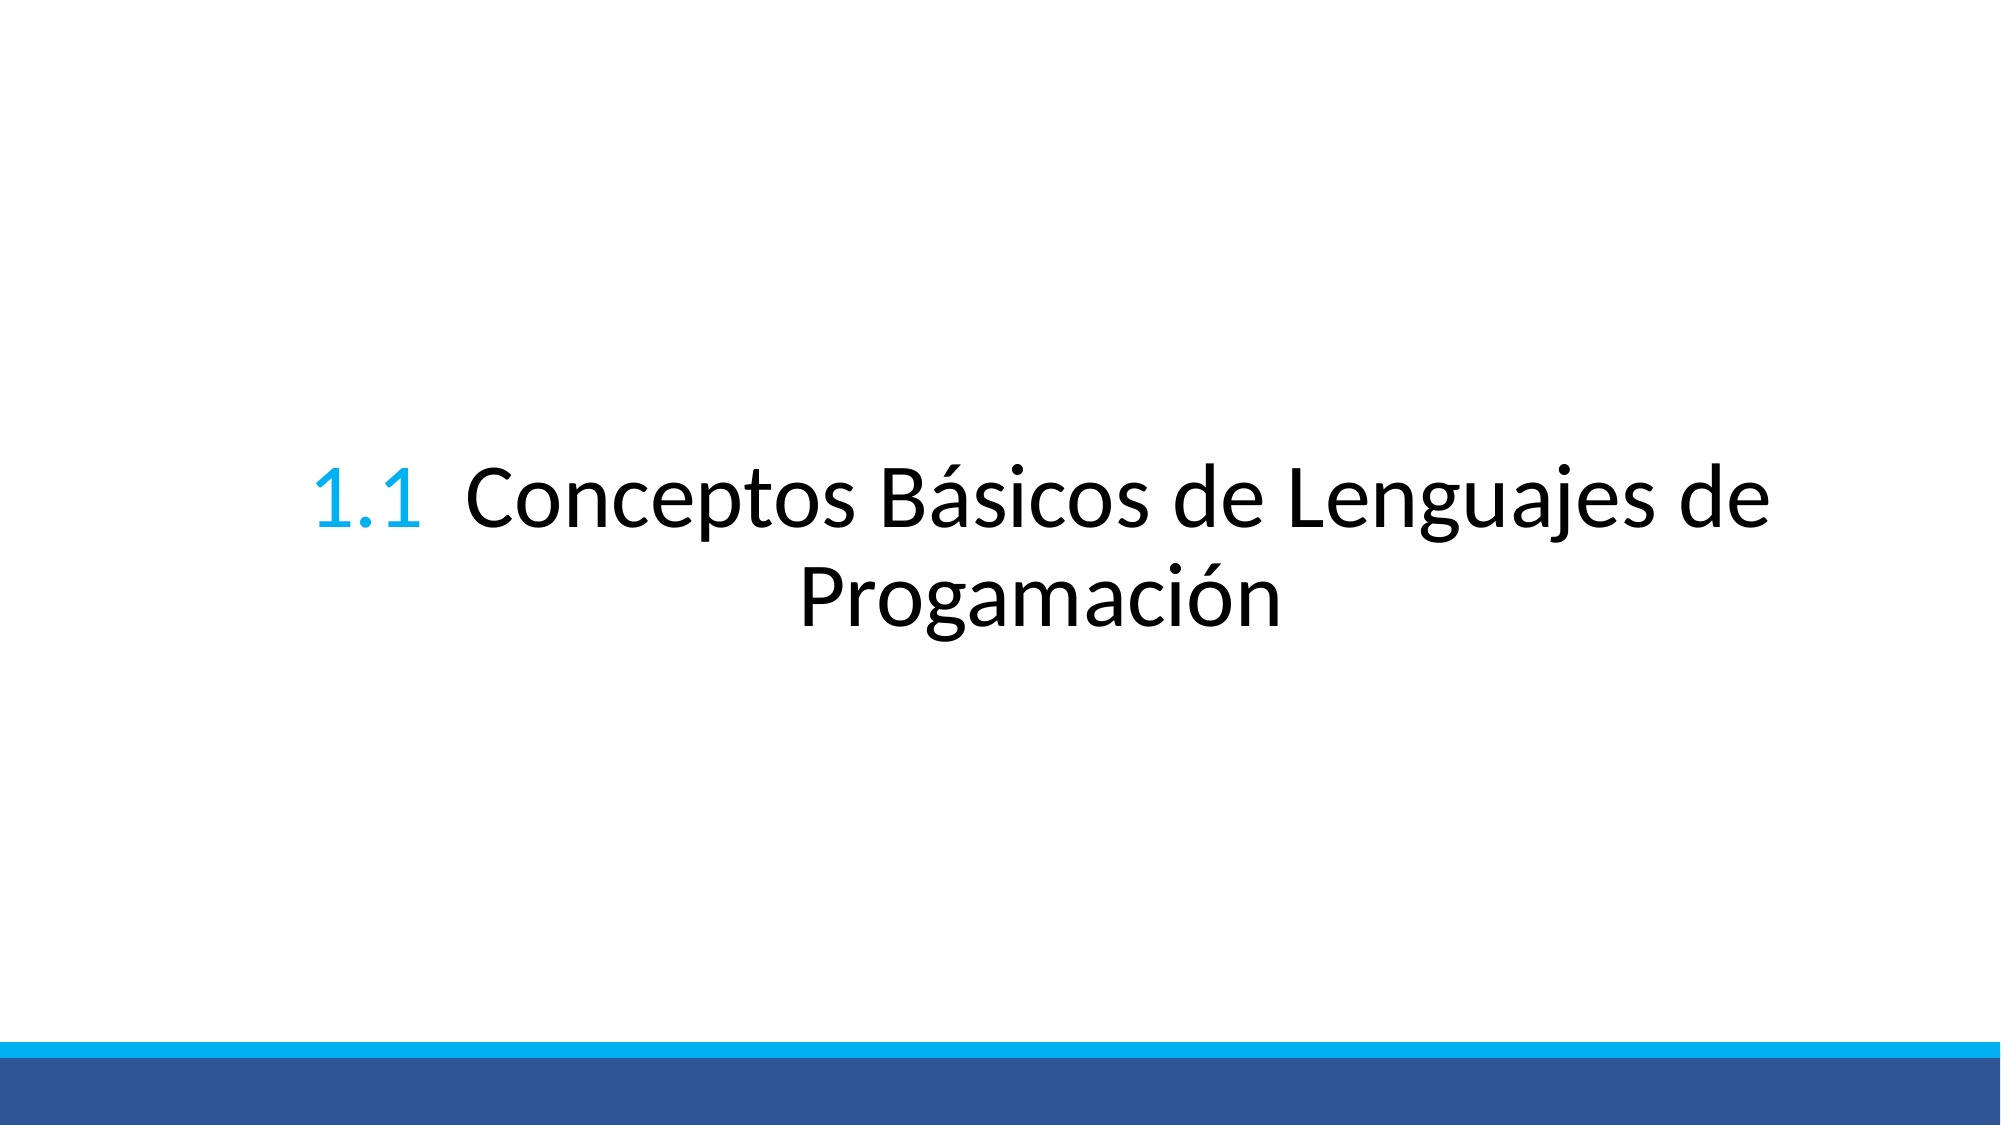

# 1.1  Conceptos Básicos de Lenguajes de Progamación